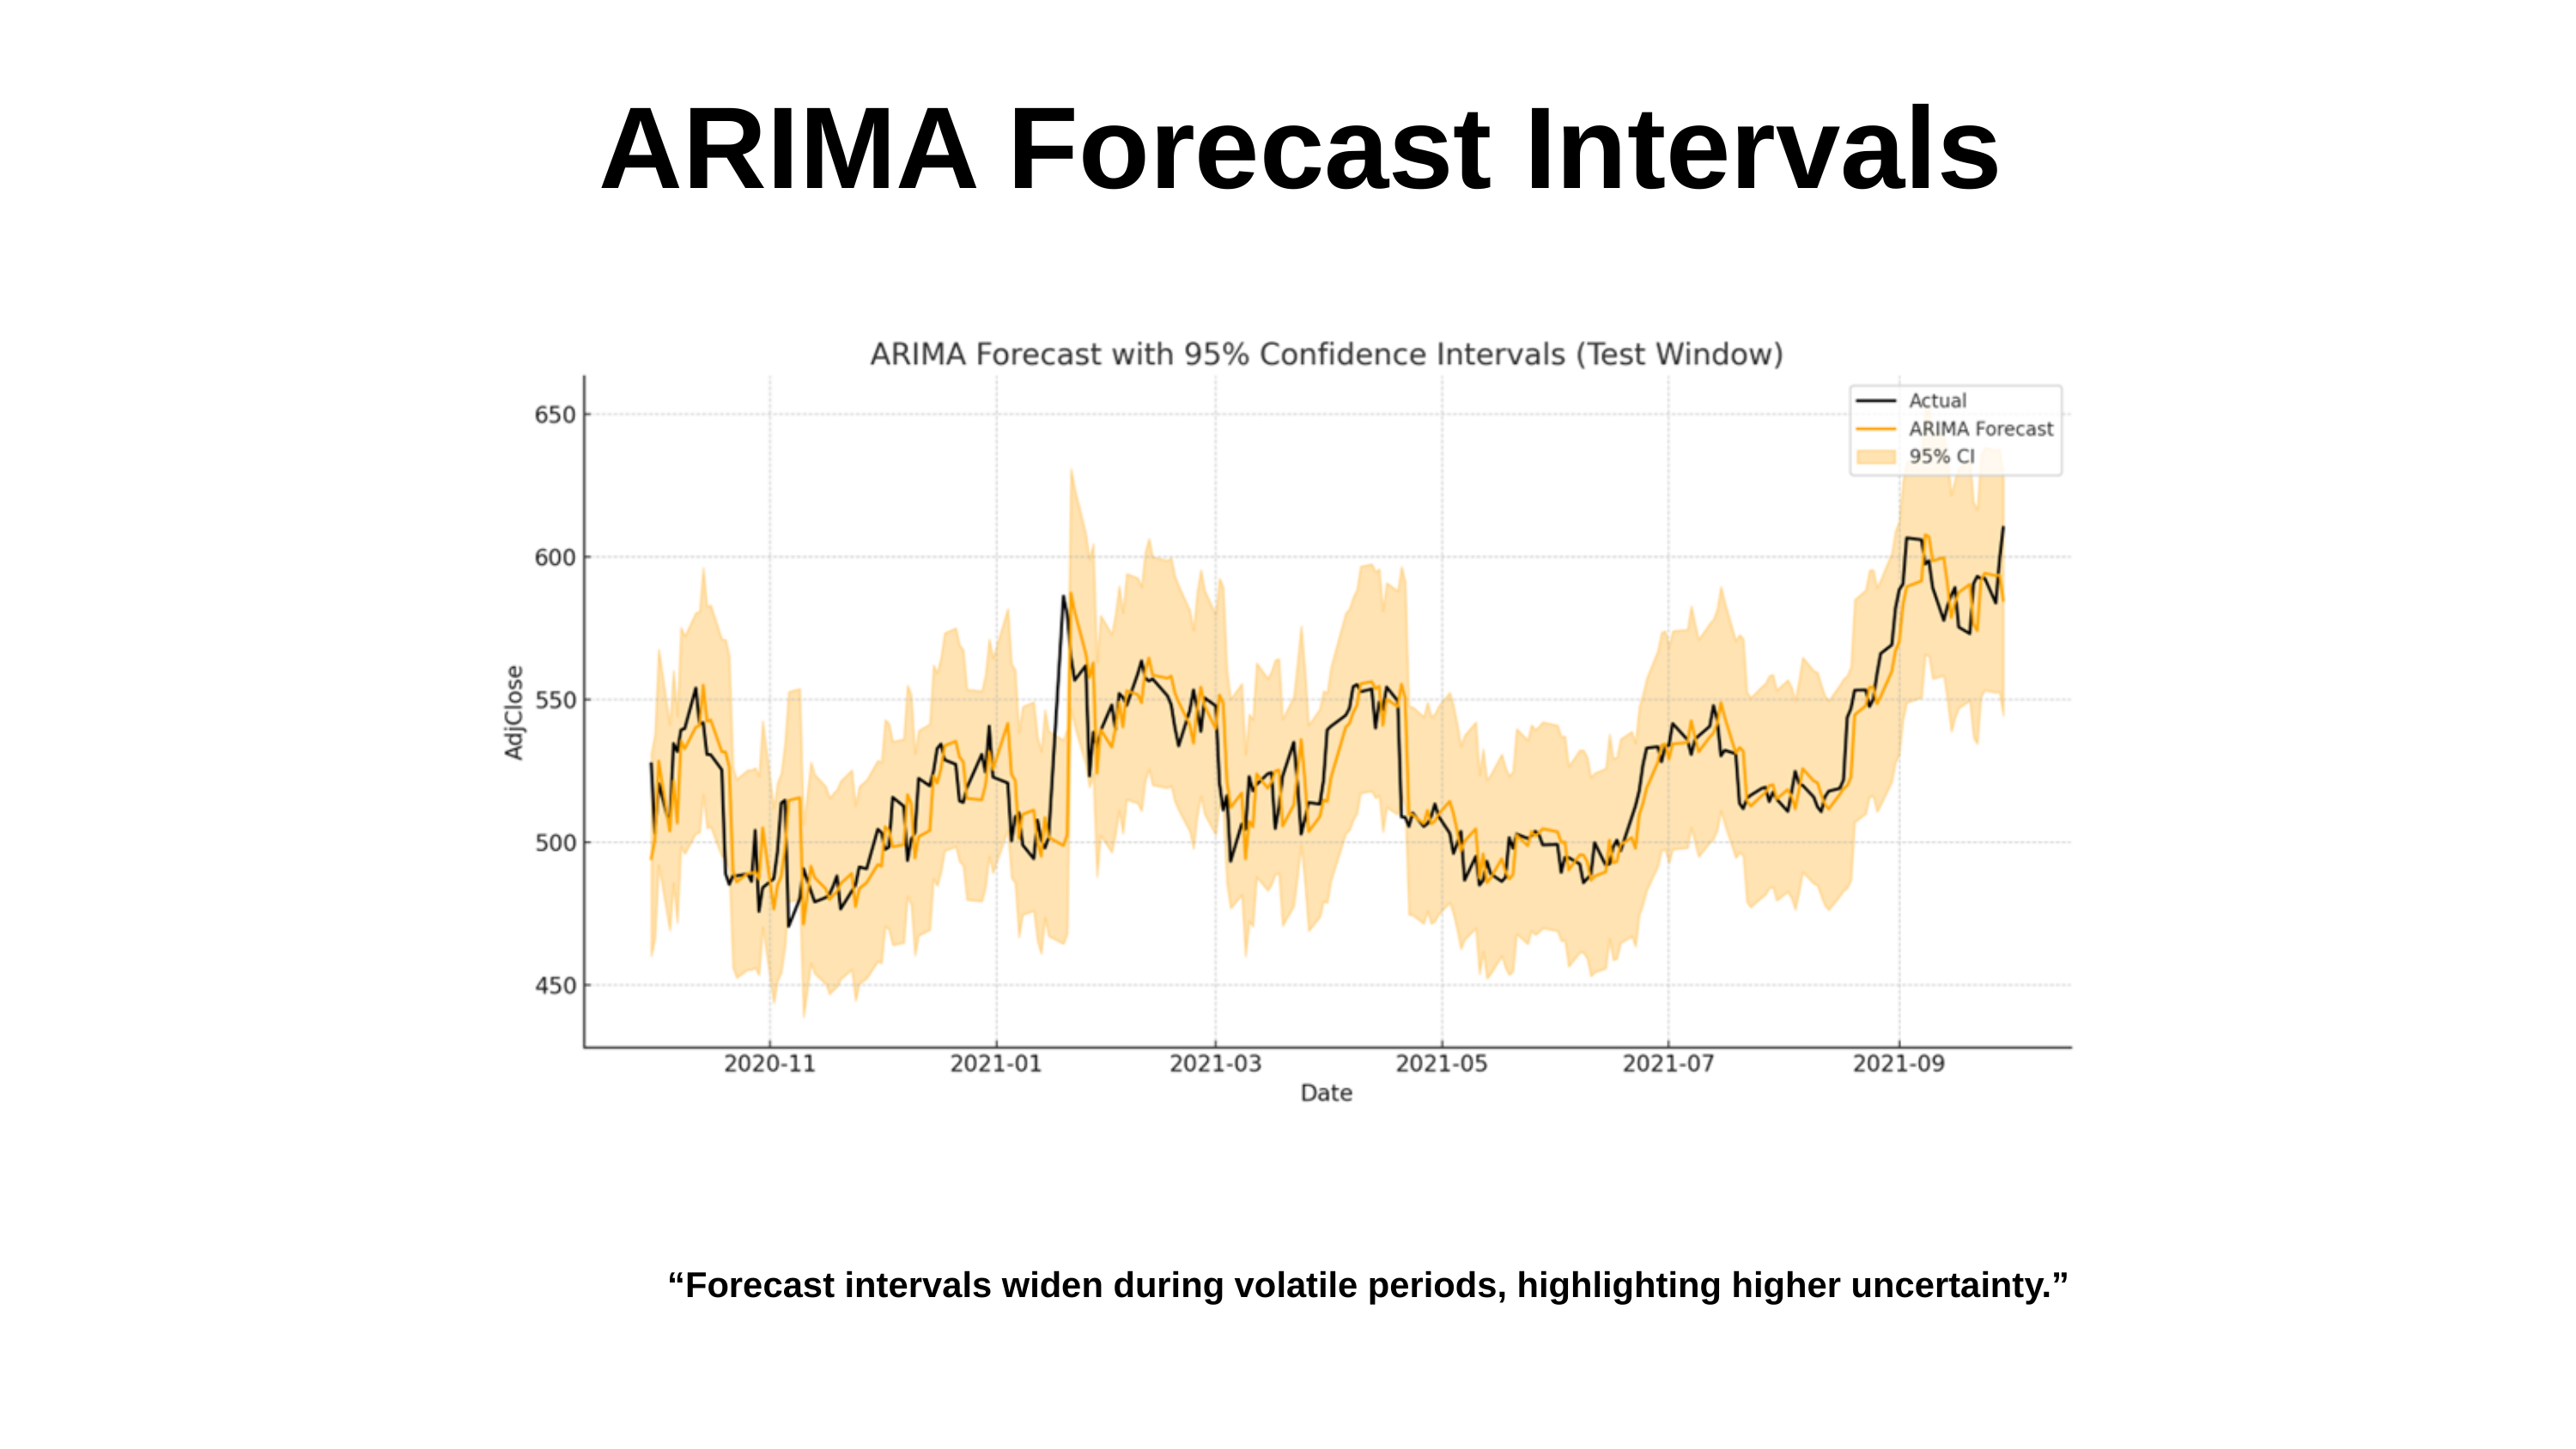

ARIMA Forecast Intervals

“Forecast intervals widen during volatile periods, highlighting higher uncertainty.”